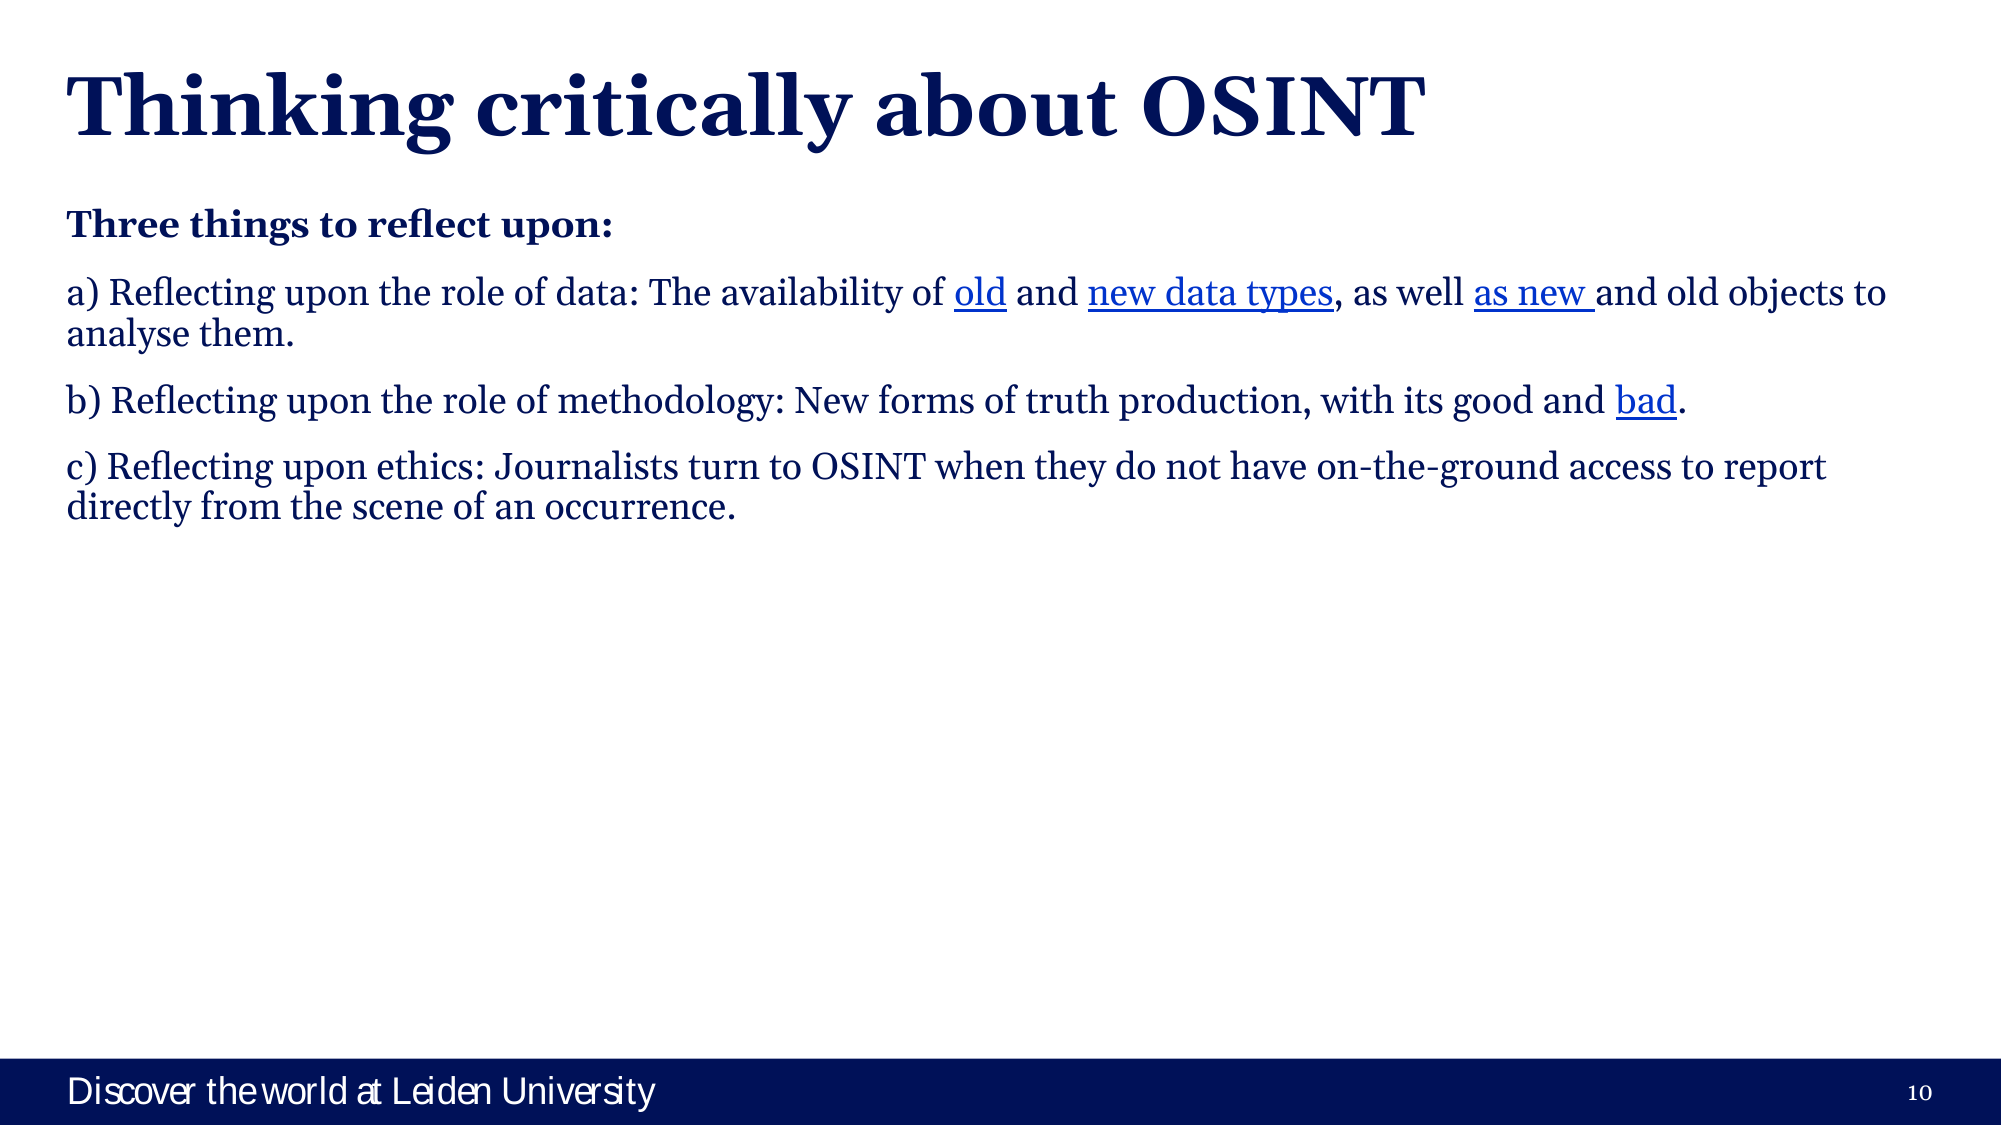

# Thinking critically about OSINT
Three things to reflect upon:
a) Reflecting upon the role of data: The availability of old and new data types, as well as new and old objects to analyse them.
b) Reflecting upon the role of methodology: New forms of truth production, with its good and bad.
c) Reflecting upon ethics: Journalists turn to OSINT when they do not have on-the-ground access to report directly from the scene of an occurrence.

10